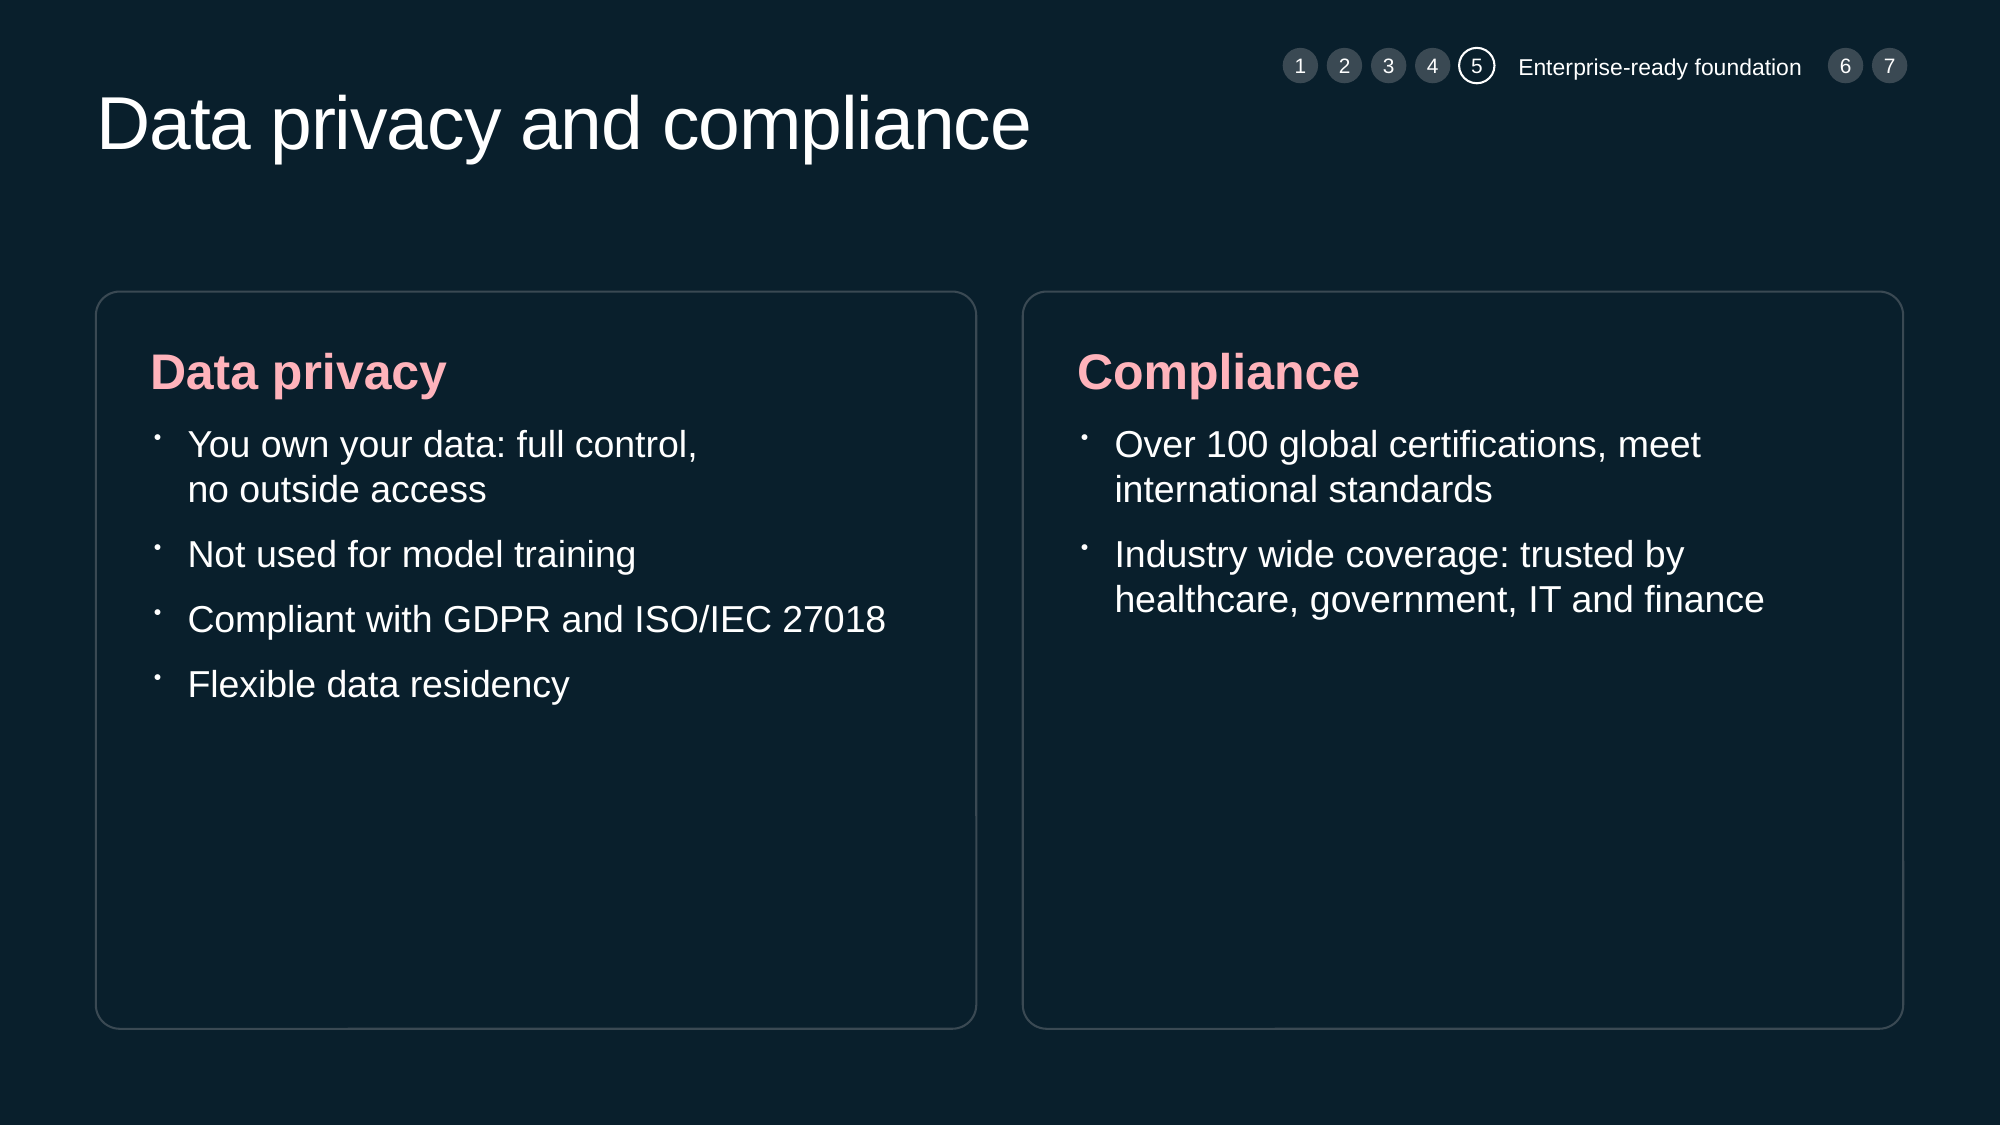

1
2
3
4
5
6
7
Enterprise-ready foundation
# Data privacy and compliance
Data privacy
You own your data: full control,
no outside access
Not used for model training
Compliant with GDPR and ISO/IEC 27018
Flexible data residency
Compliance
Over 100 global certifications, meet international standards
Industry wide coverage: trusted by healthcare, government, IT and finance